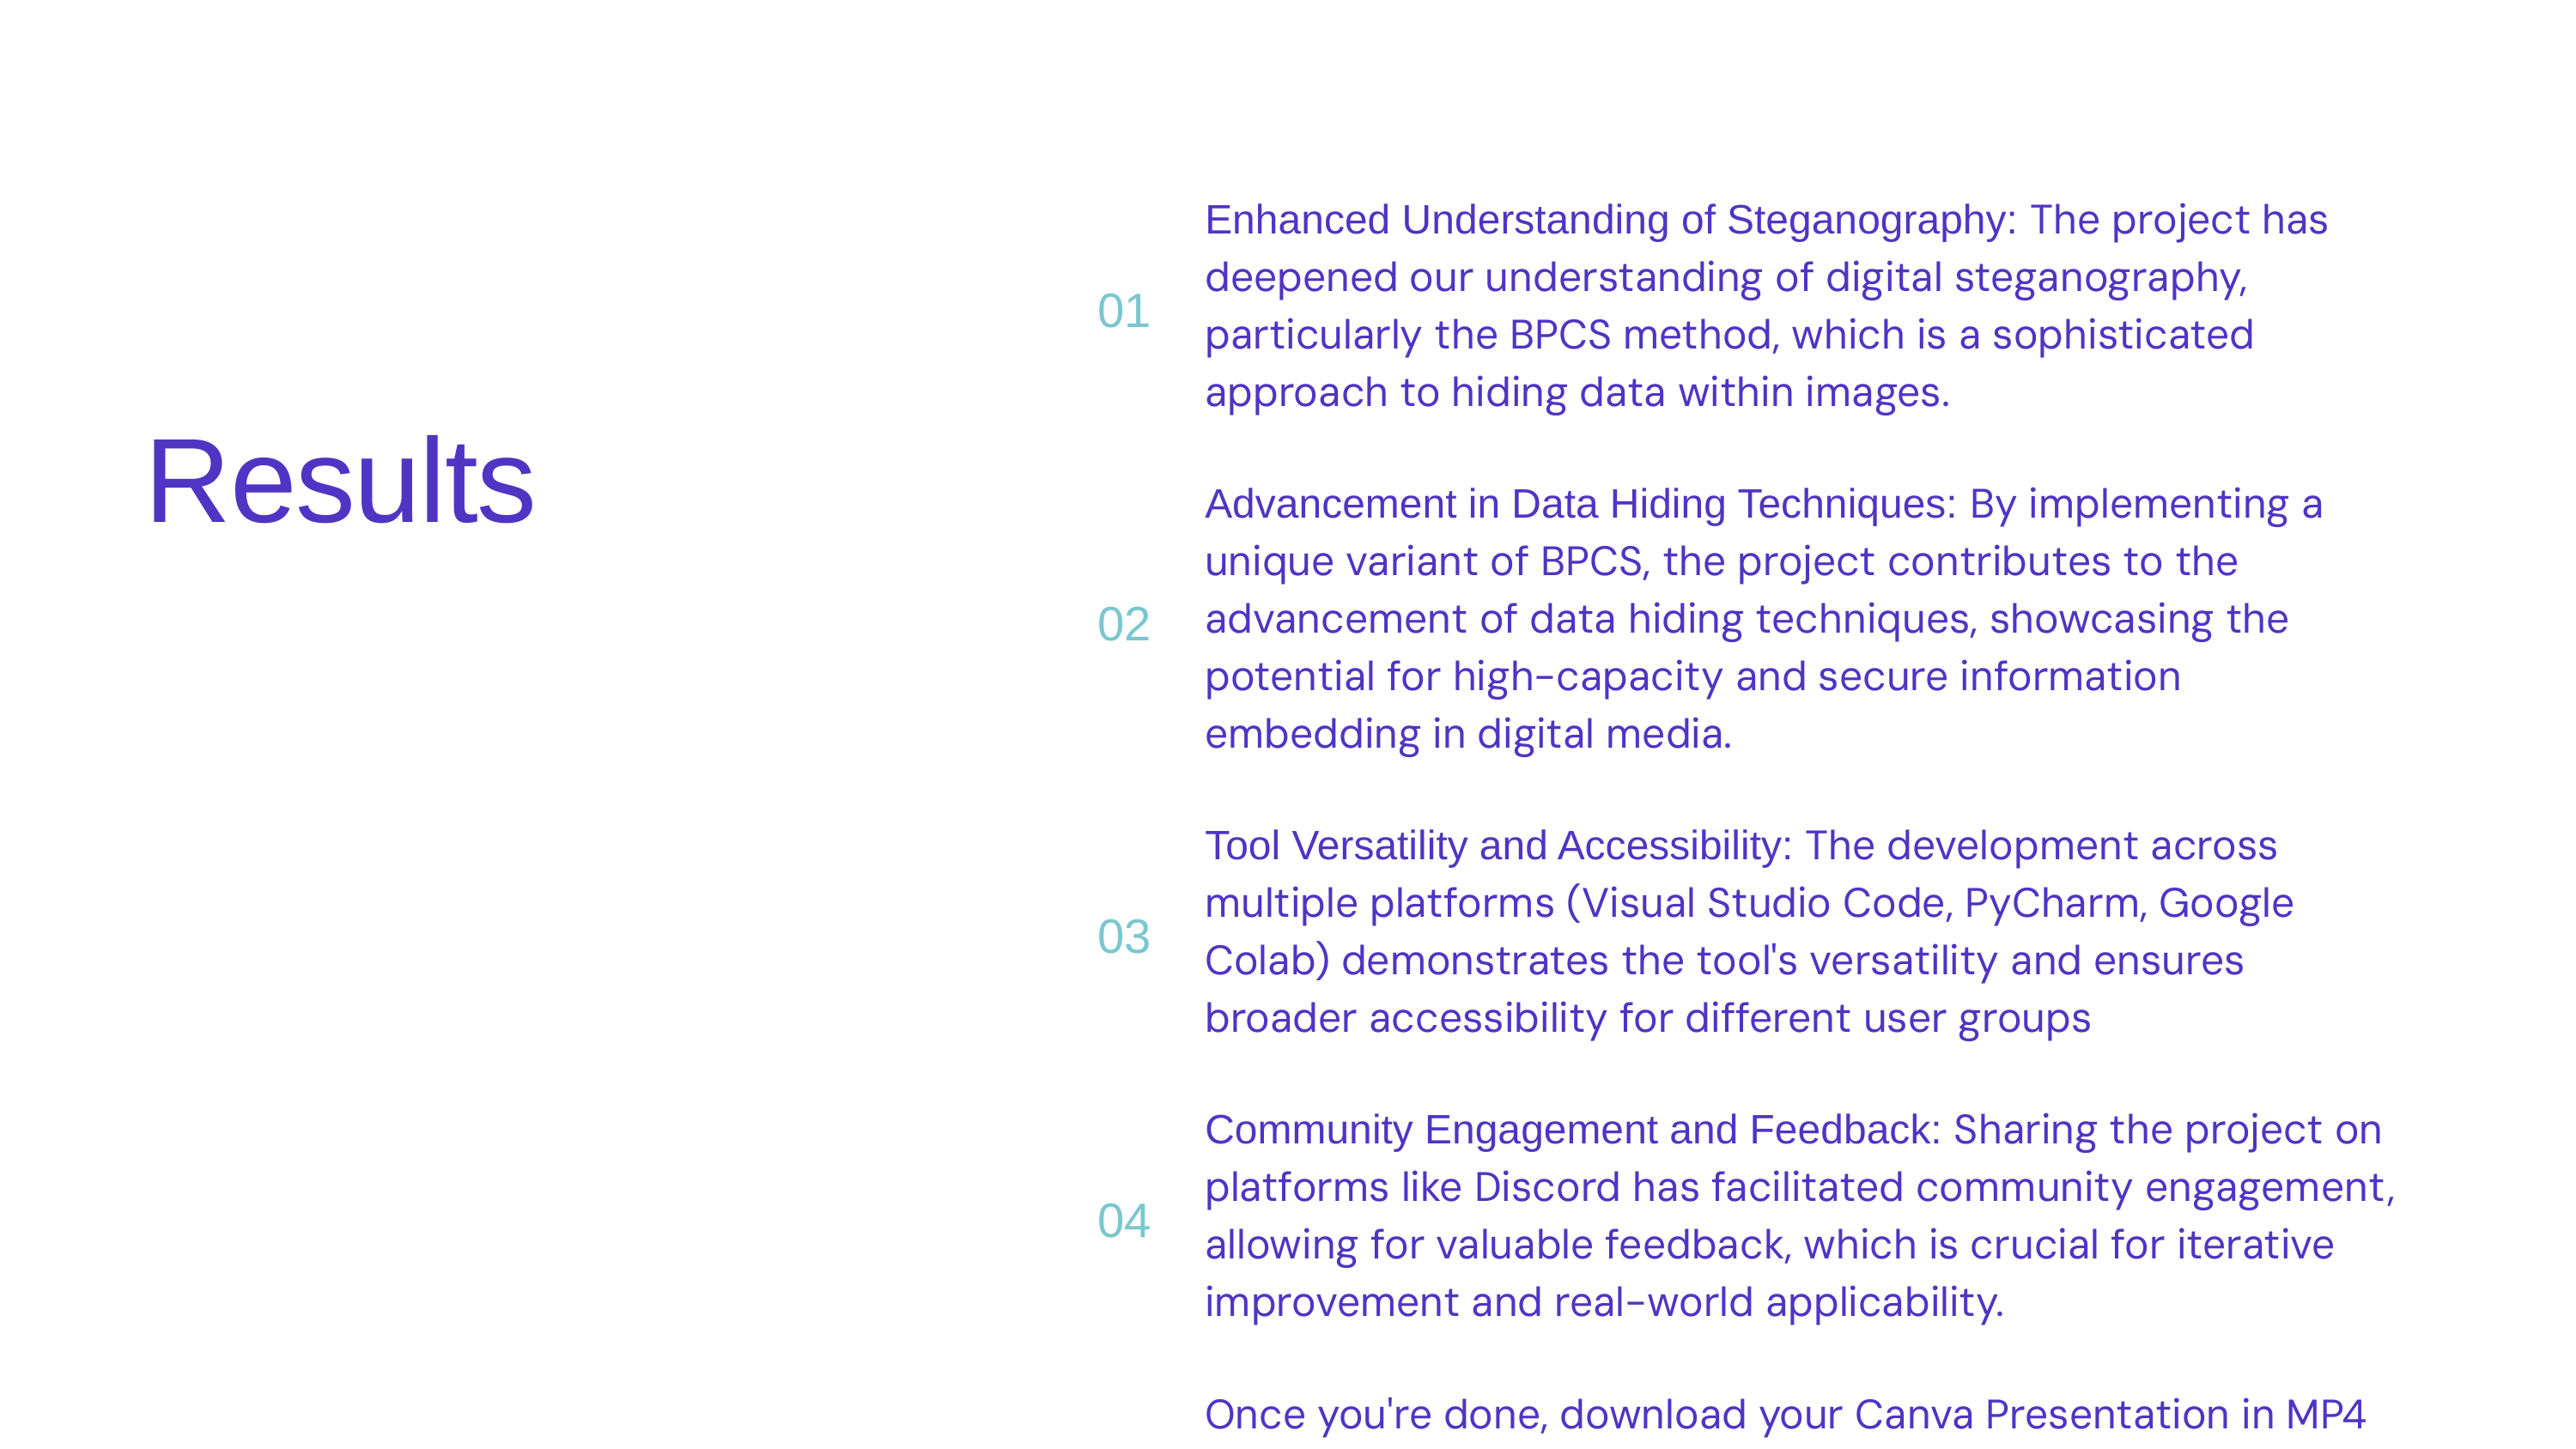

| 01 | Enhanced Understanding of Steganography: The project has deepened our understanding of digital steganography, particularly the BPCS method, which is a sophisticated approach to hiding data within images. |
| --- | --- |
| 02 | Advancement in Data Hiding Techniques: By implementing a unique variant of BPCS, the project contributes to the advancement of data hiding techniques, showcasing the potential for high-capacity and secure information embedding in digital media. |
| 03 | Tool Versatility and Accessibility: The development across multiple platforms (Visual Studio Code, PyCharm, Google Colab) demonstrates the tool's versatility and ensures broader accessibility for different user groups |
| 04 | Community Engagement and Feedback: Sharing the project on platforms like Discord has facilitated community engagement, allowing for valuable feedback, which is crucial for iterative improvement and real-world applicability. |
| 05 | Once you're done, download your Canva Presentation in MP4 file format or get a link to your Talking Presentation and share it with others. |
| 06 | You can also record a video inside the editor! Go to 'Uploads' and click on 'Record yourself'. |
Results